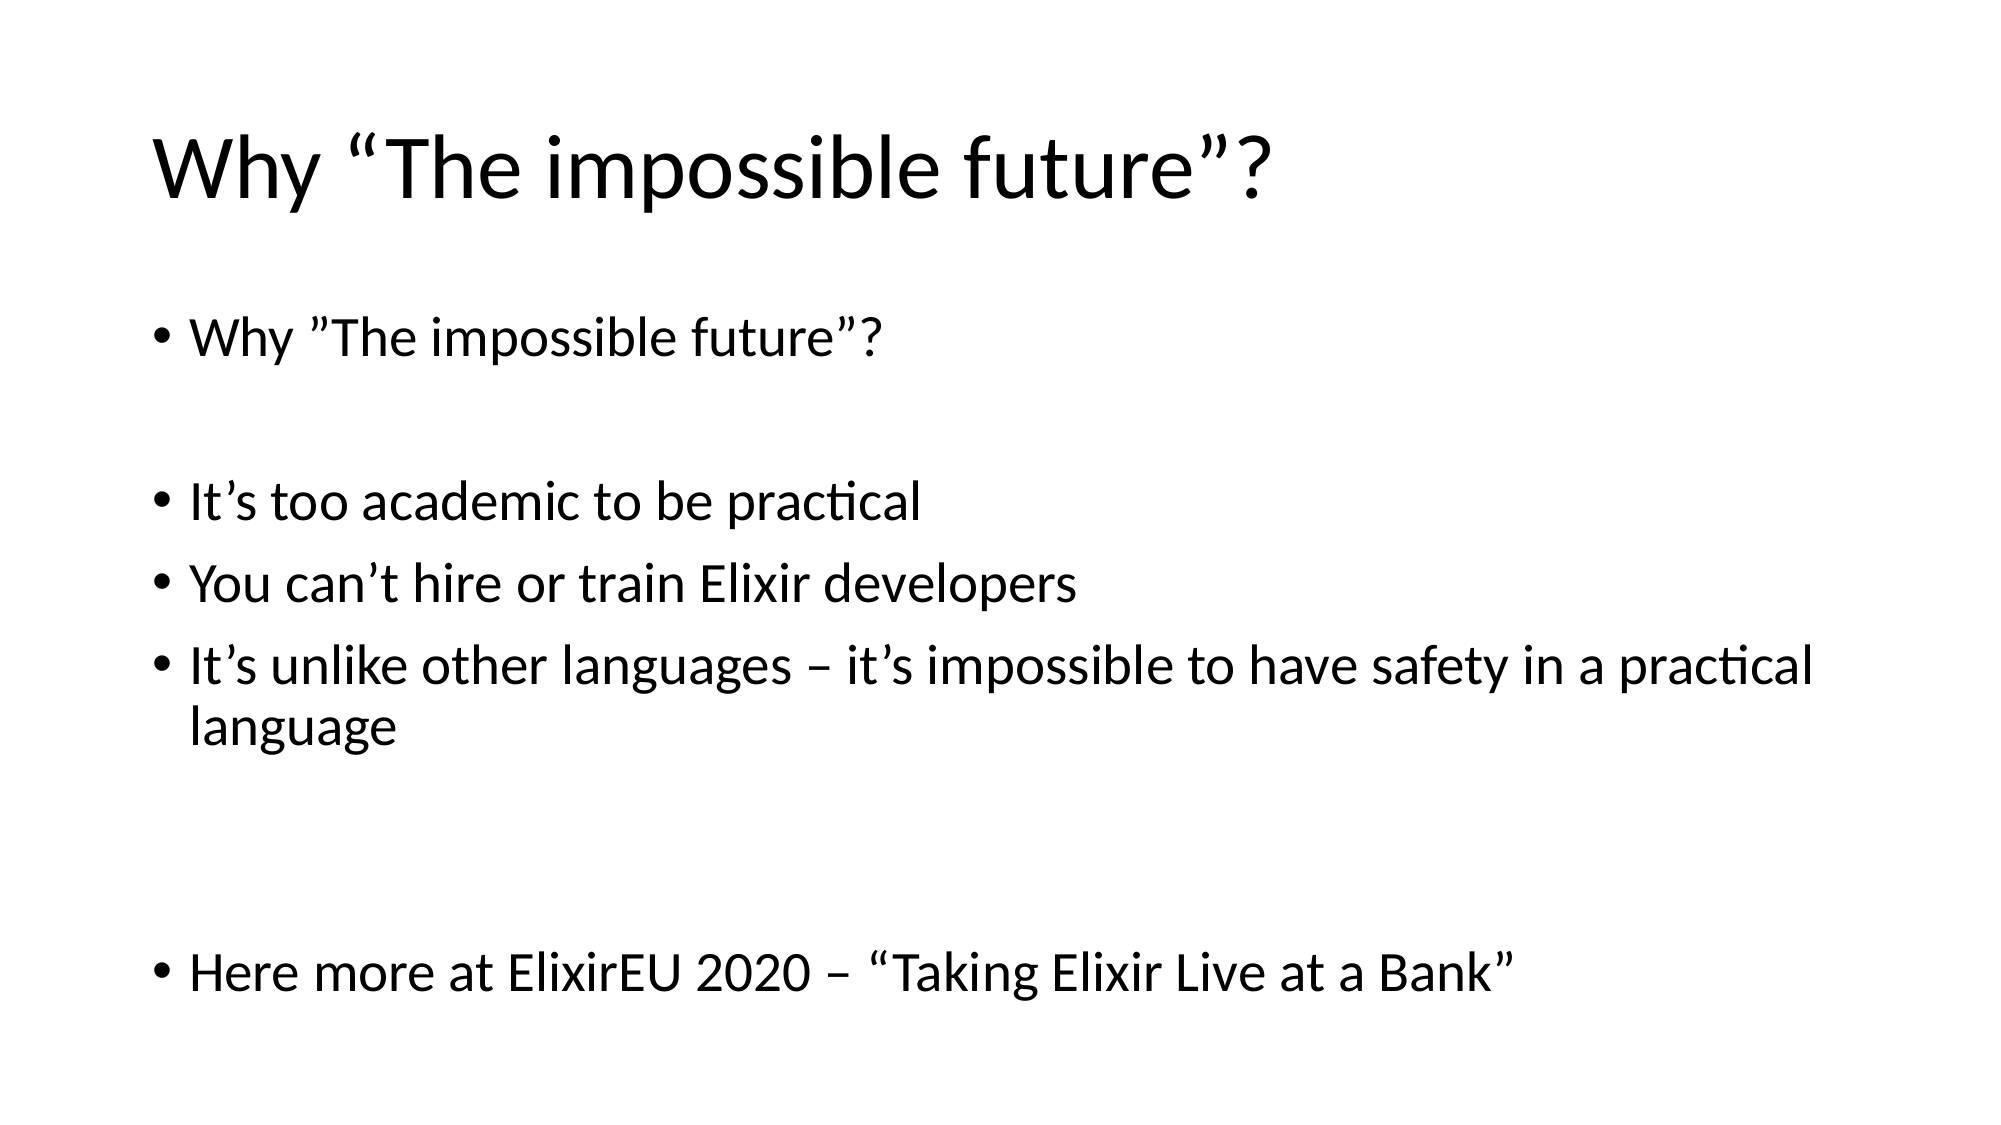

# Why “The impossible future”?
Why ”The impossible future”?

It’s too academic to be practical
You can’t hire or train Elixir developers
It’s unlike other languages – it’s impossible to have safety in a practical language

Here more at ElixirEU 2020 – “Taking Elixir Live at a Bank”